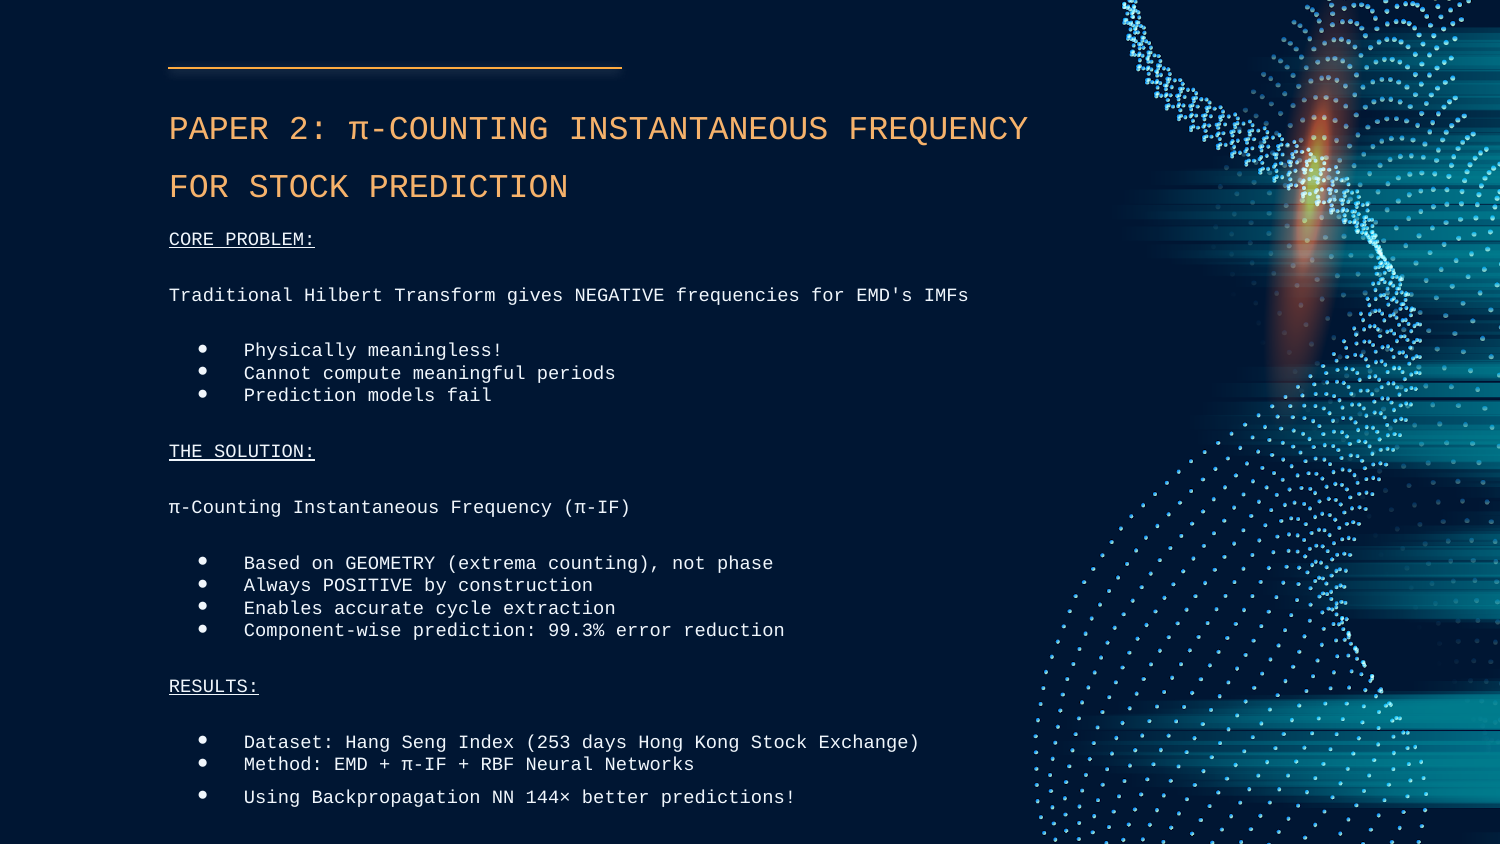

# PAPER 2: π-COUNTING INSTANTANEOUS FREQUENCY FOR STOCK PREDICTION

CORE PROBLEM:
Traditional Hilbert Transform gives NEGATIVE frequencies for EMD's IMFs
Physically meaningless!
Cannot compute meaningful periods
Prediction models fail
THE SOLUTION:
π-Counting Instantaneous Frequency (π-IF)
Based on GEOMETRY (extrema counting), not phase
Always POSITIVE by construction
Enables accurate cycle extraction
Component-wise prediction: 99.3% error reduction
RESULTS:
Dataset: Hang Seng Index (253 days Hong Kong Stock Exchange)
Method: EMD + π-IF + RBF Neural Networks
Using Backpropagation NN 144× better predictions!